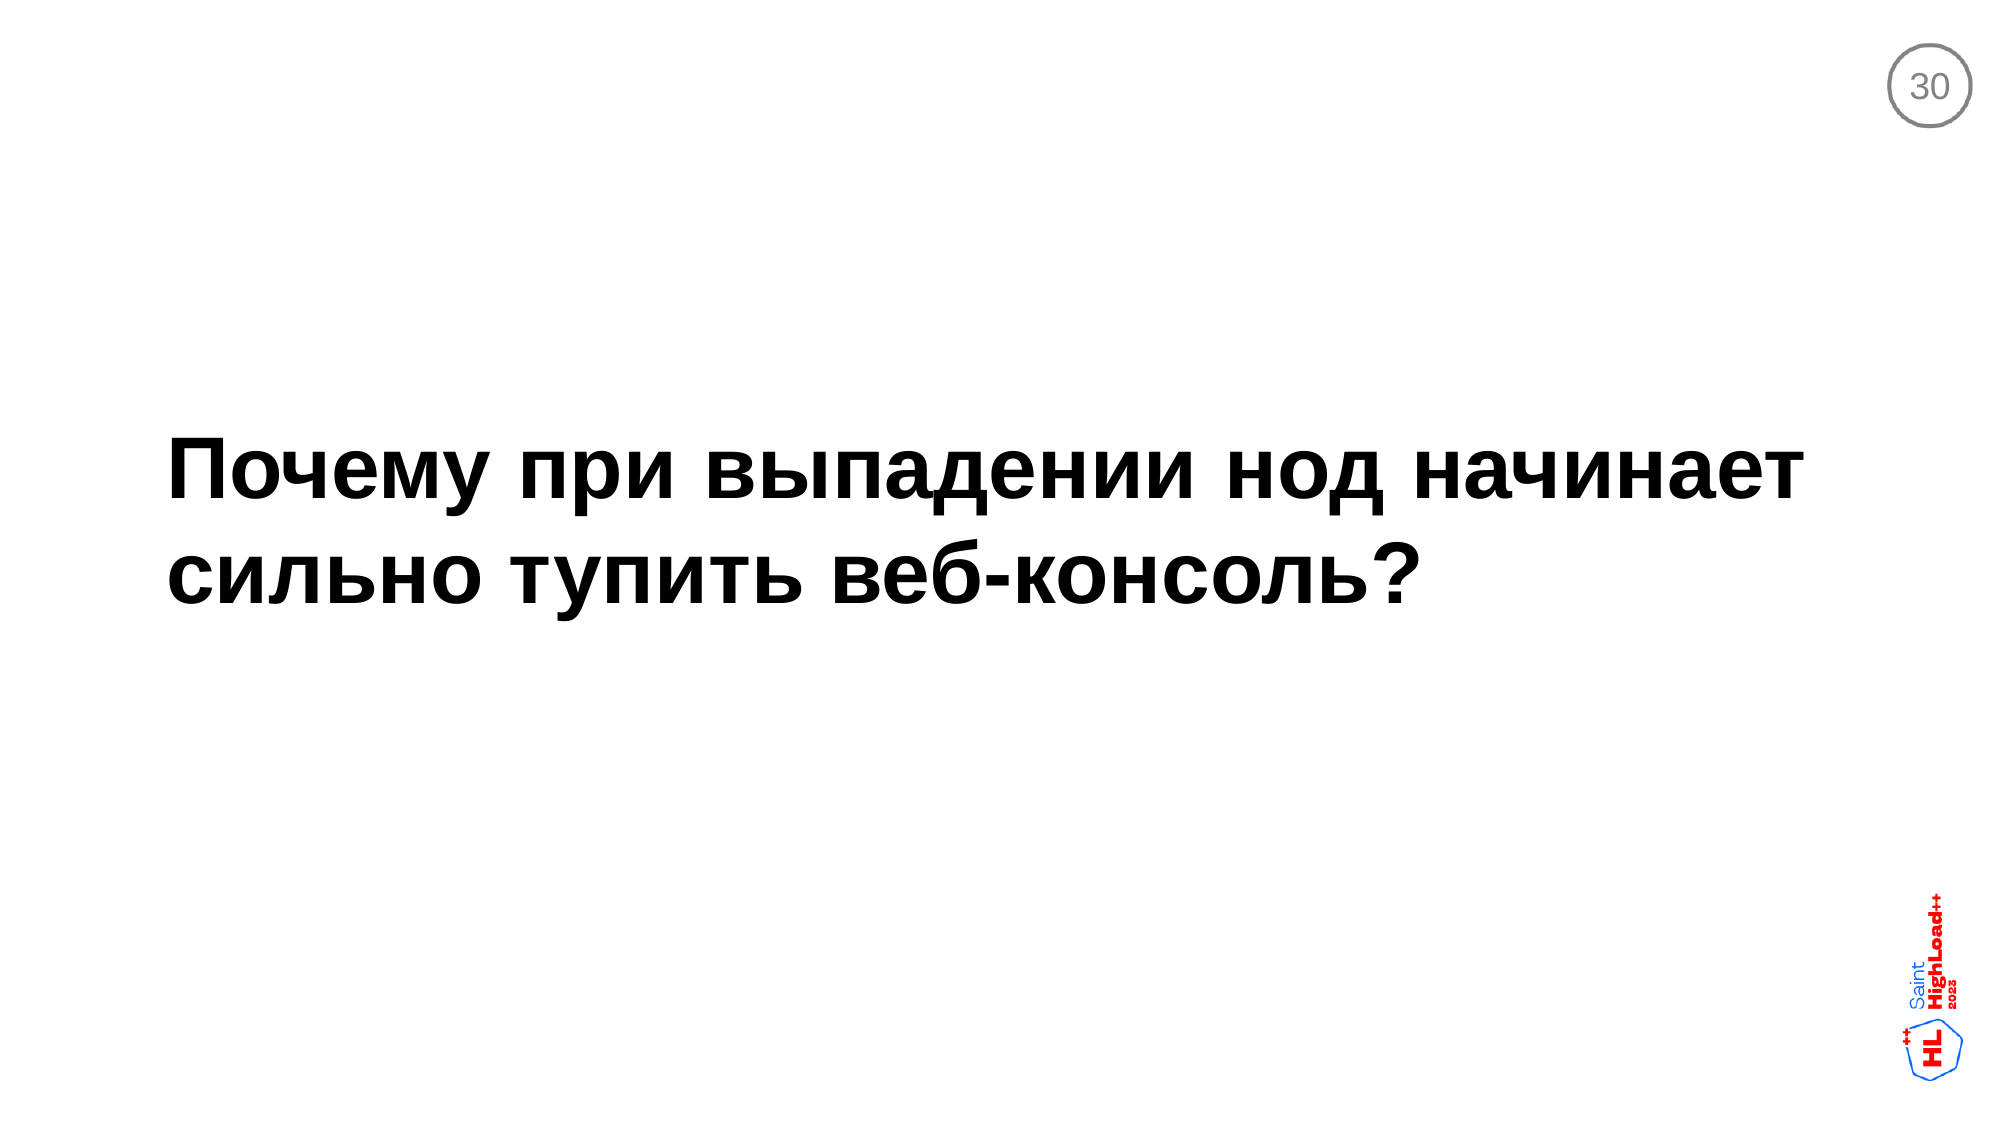

30
Почему при выпадении нод начинает сильно тупить веб-консоль?